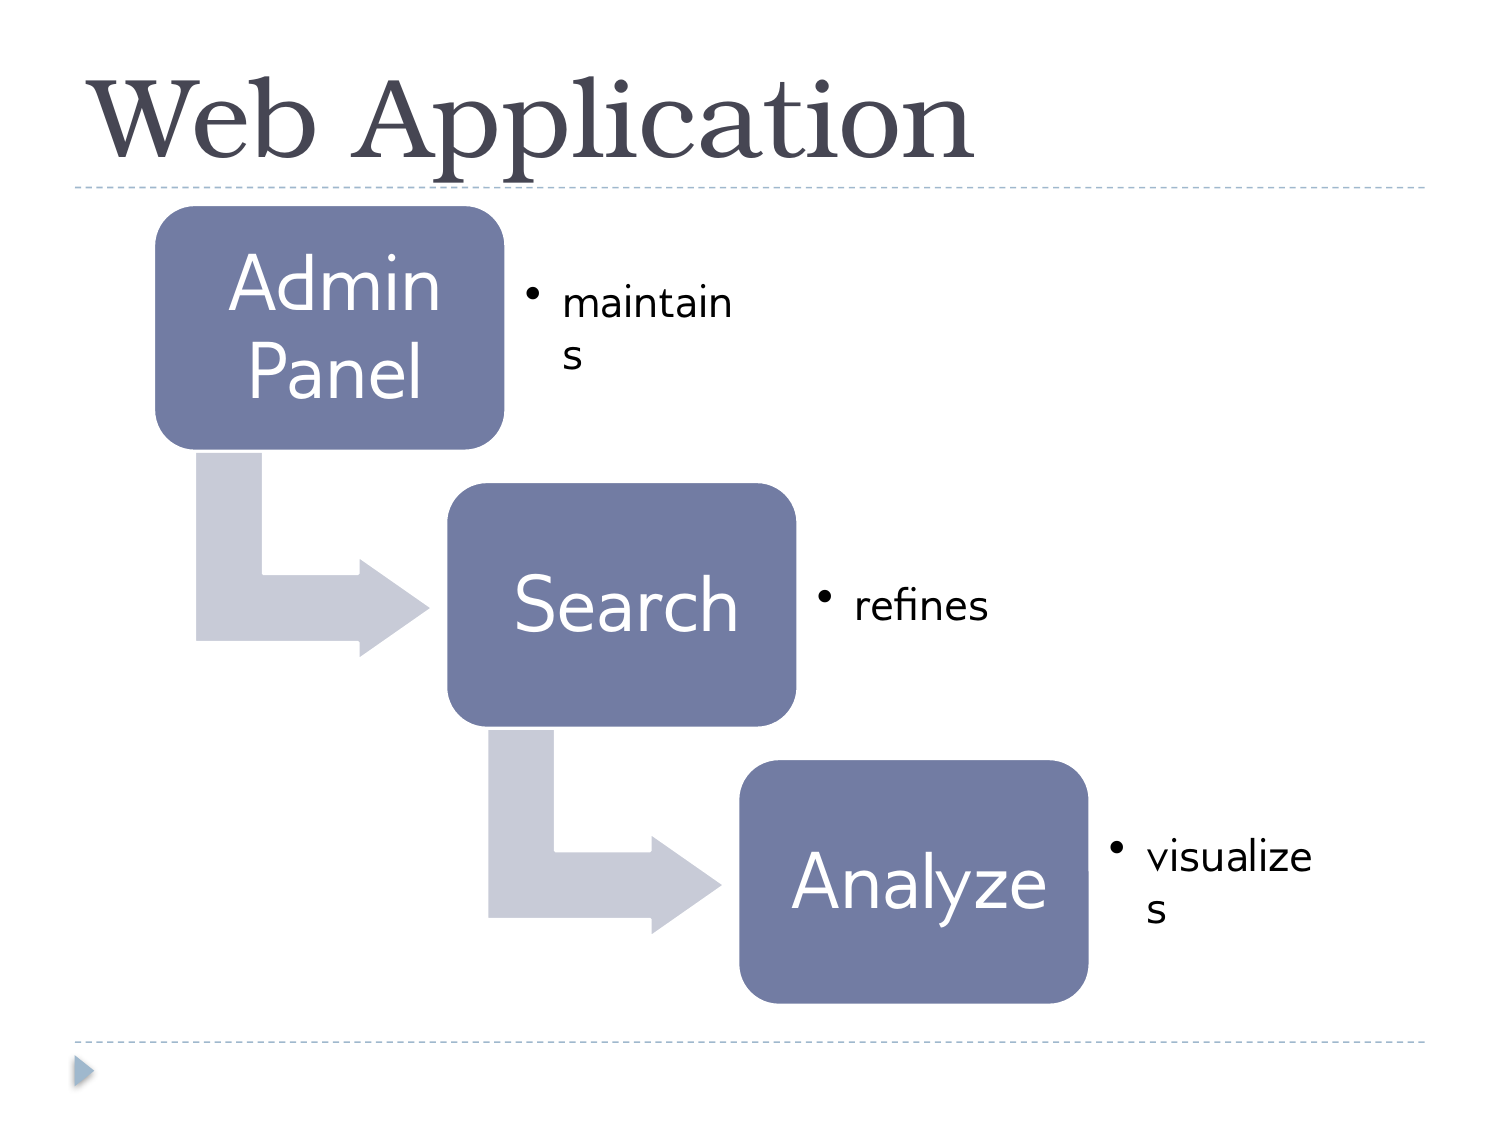

# Web Application
Admin Panel
maintains
Search
refines
Analyze
visualizes